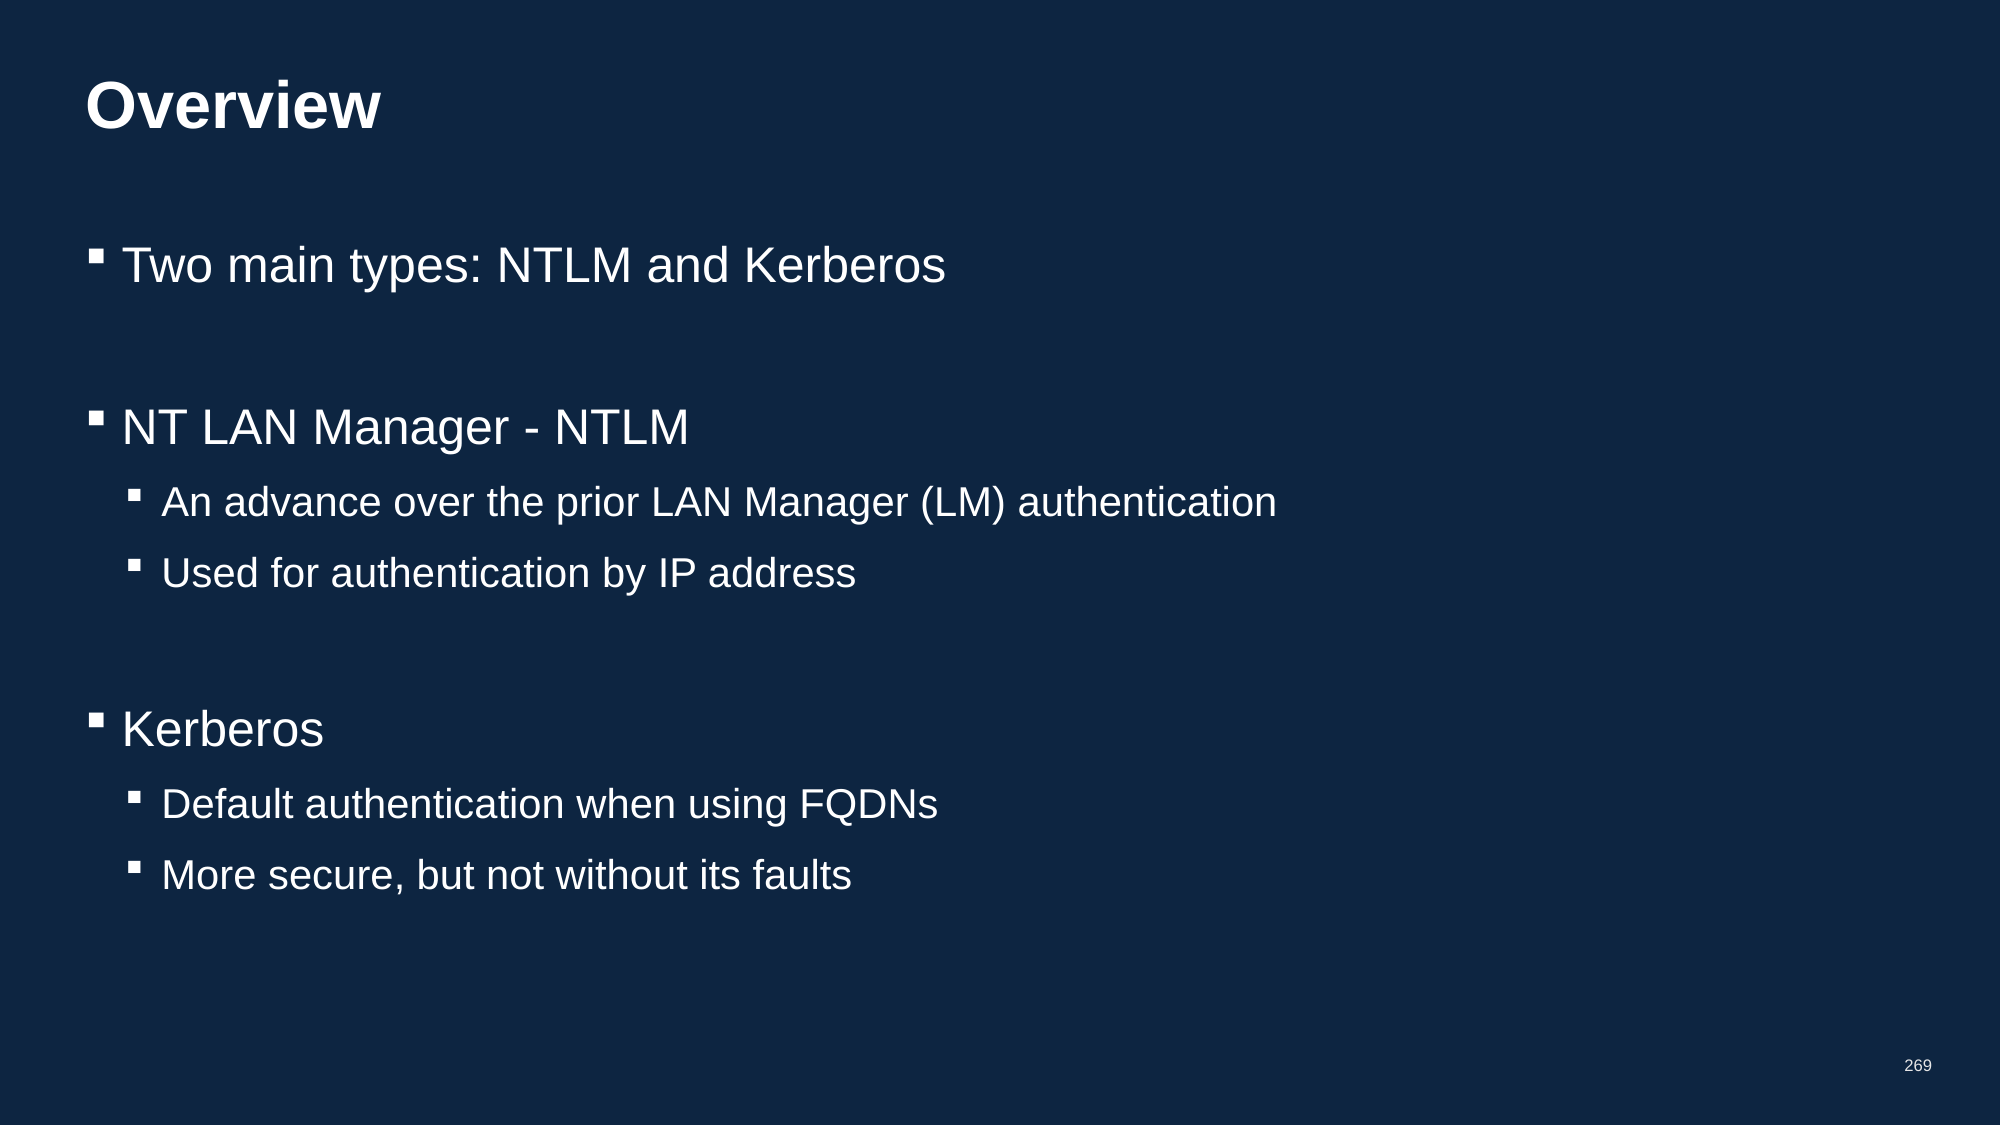

# Overview
Two main types: NTLM and Kerberos

NT LAN Manager - NTLM
An advance over the prior LAN Manager (LM) authentication
Used for authentication by IP address

Kerberos
Default authentication when using FQDNs
More secure, but not without its faults
269